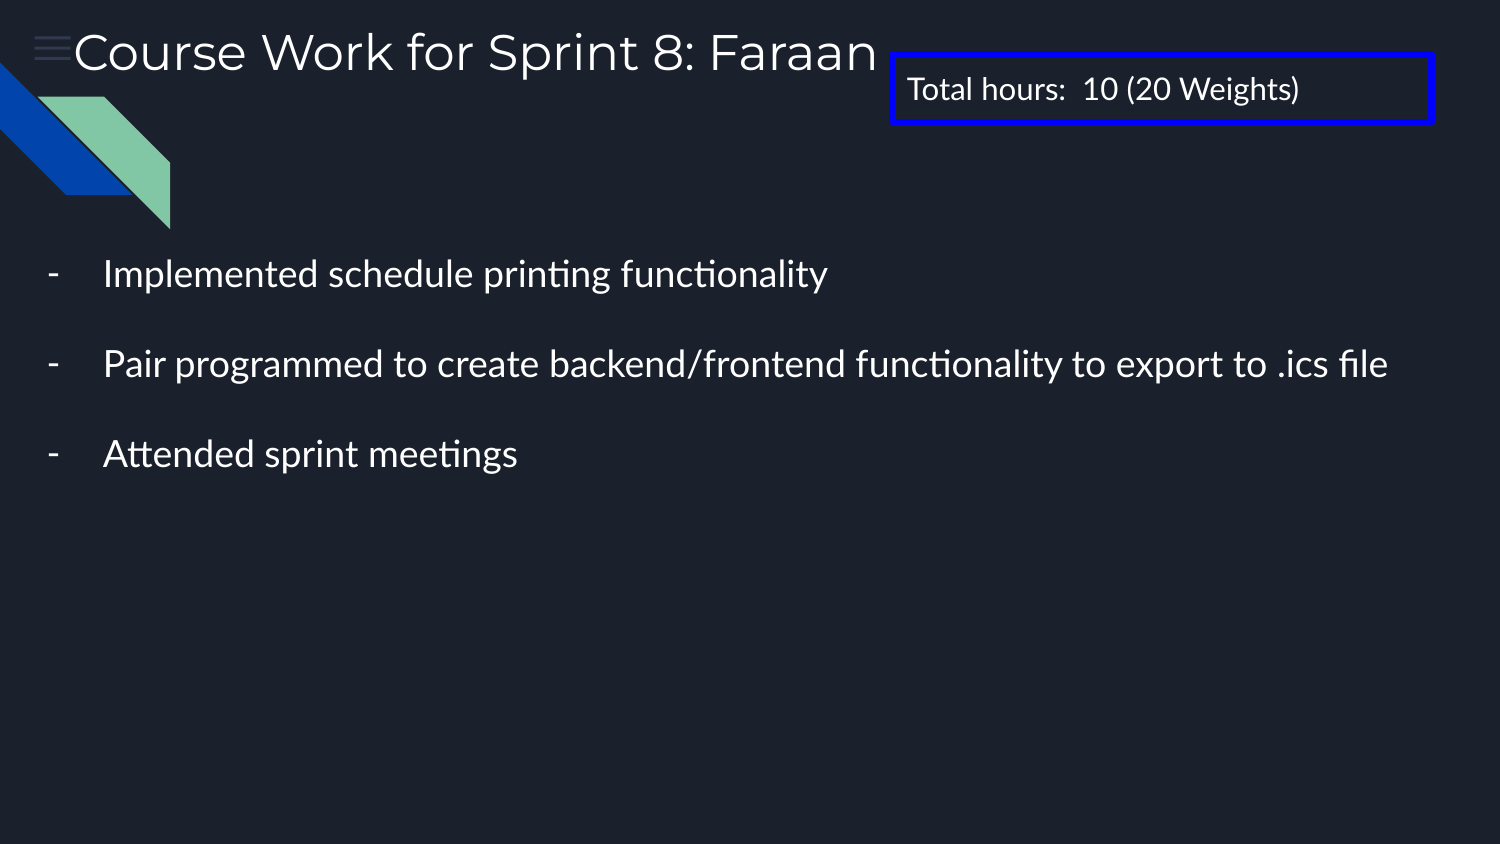

# Course Work for Sprint 8: Faraan
Total hours:  10 (20 Weights)
Implemented schedule printing functionality

Pair programmed to create backend/frontend functionality to export to .ics file

Attended sprint meetings